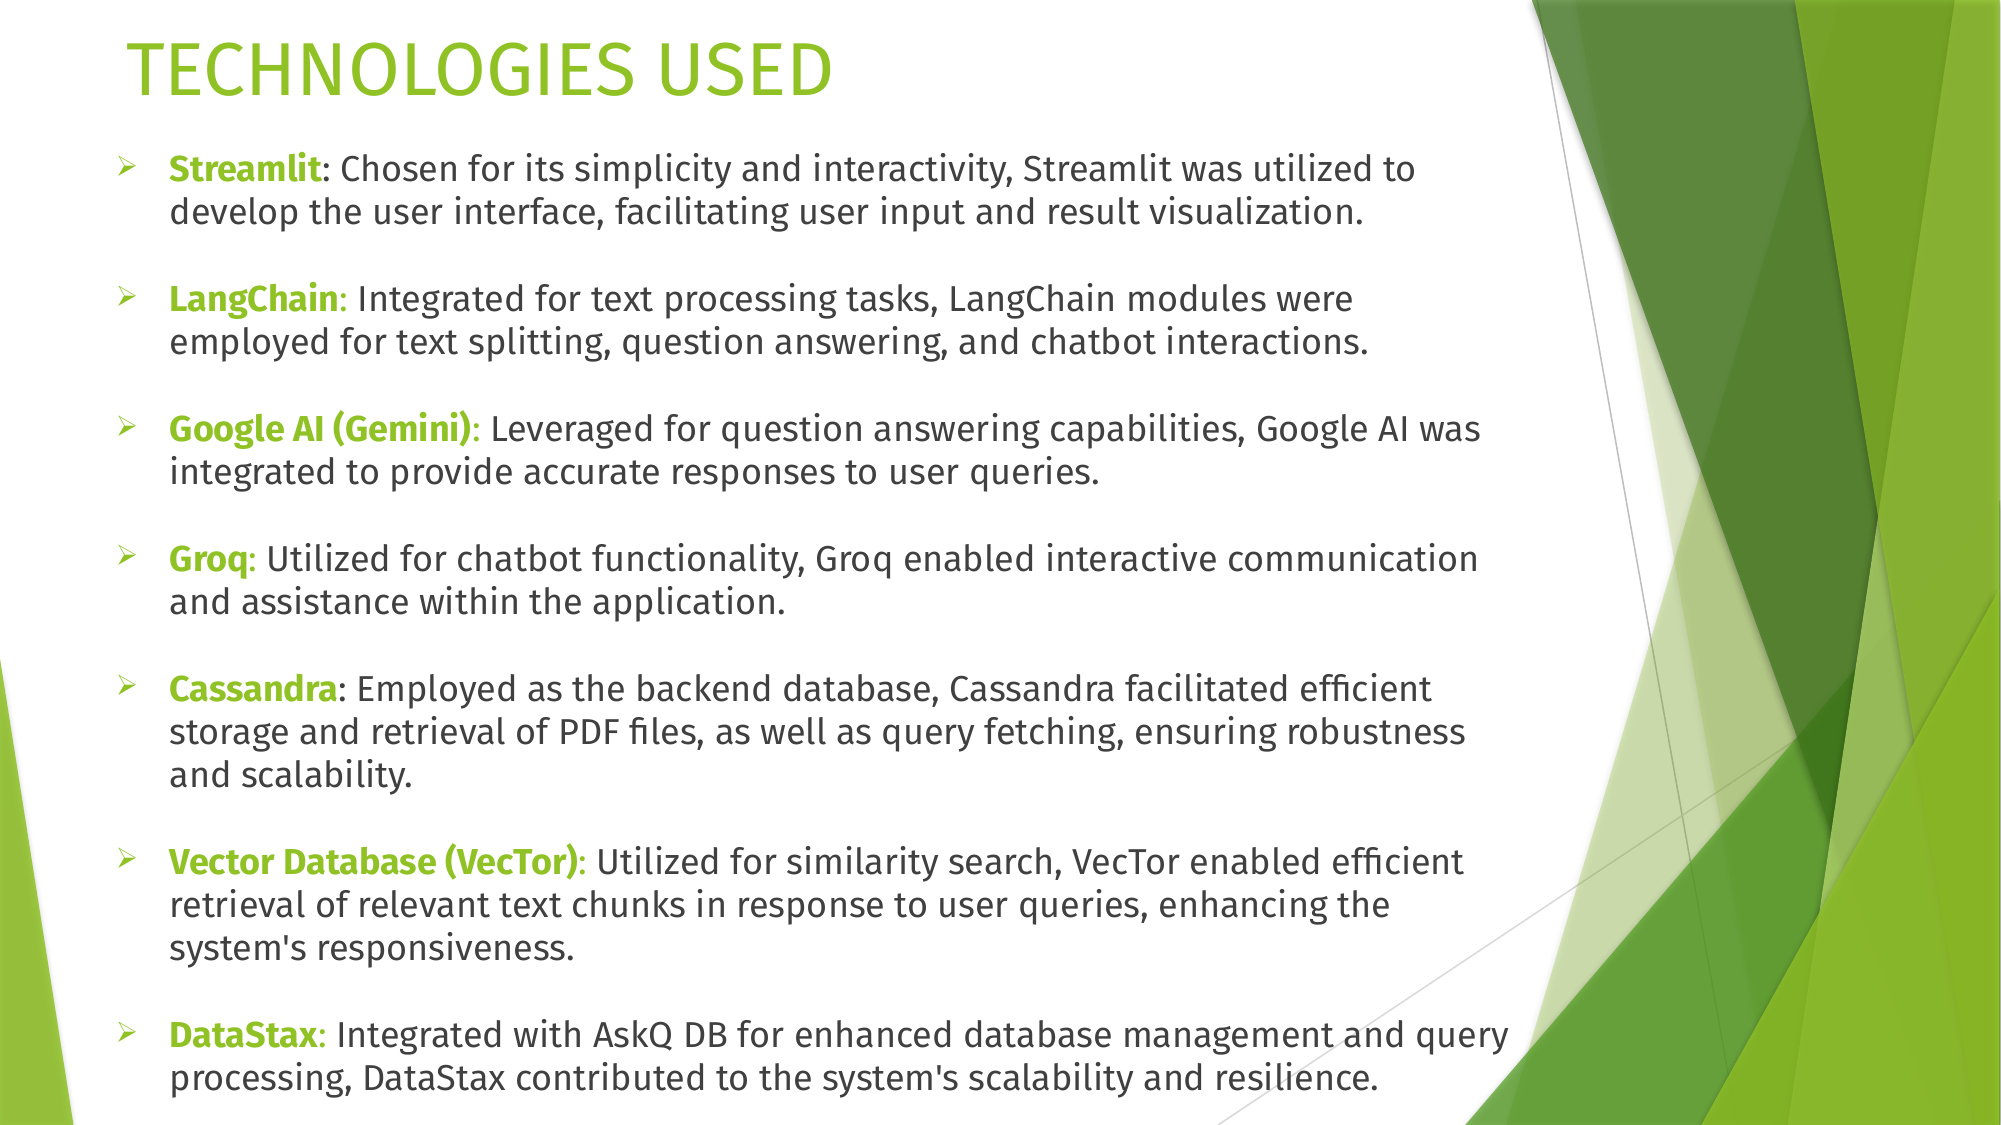

# TECHNOLOGIES USED
Streamlit: Chosen for its simplicity and interactivity, Streamlit was utilized to develop the user interface, facilitating user input and result visualization.

LangChain: Integrated for text processing tasks, LangChain modules were employed for text splitting, question answering, and chatbot interactions.

Google AI (Gemini): Leveraged for question answering capabilities, Google AI was integrated to provide accurate responses to user queries.

Groq: Utilized for chatbot functionality, Groq enabled interactive communication and assistance within the application.

Cassandra: Employed as the backend database, Cassandra facilitated efficient storage and retrieval of PDF files, as well as query fetching, ensuring robustness and scalability.

Vector Database (VecTor): Utilized for similarity search, VecTor enabled efficient retrieval of relevant text chunks in response to user queries, enhancing the system's responsiveness.

DataStax: Integrated with AskQ DB for enhanced database management and query processing, DataStax contributed to the system's scalability and resilience.